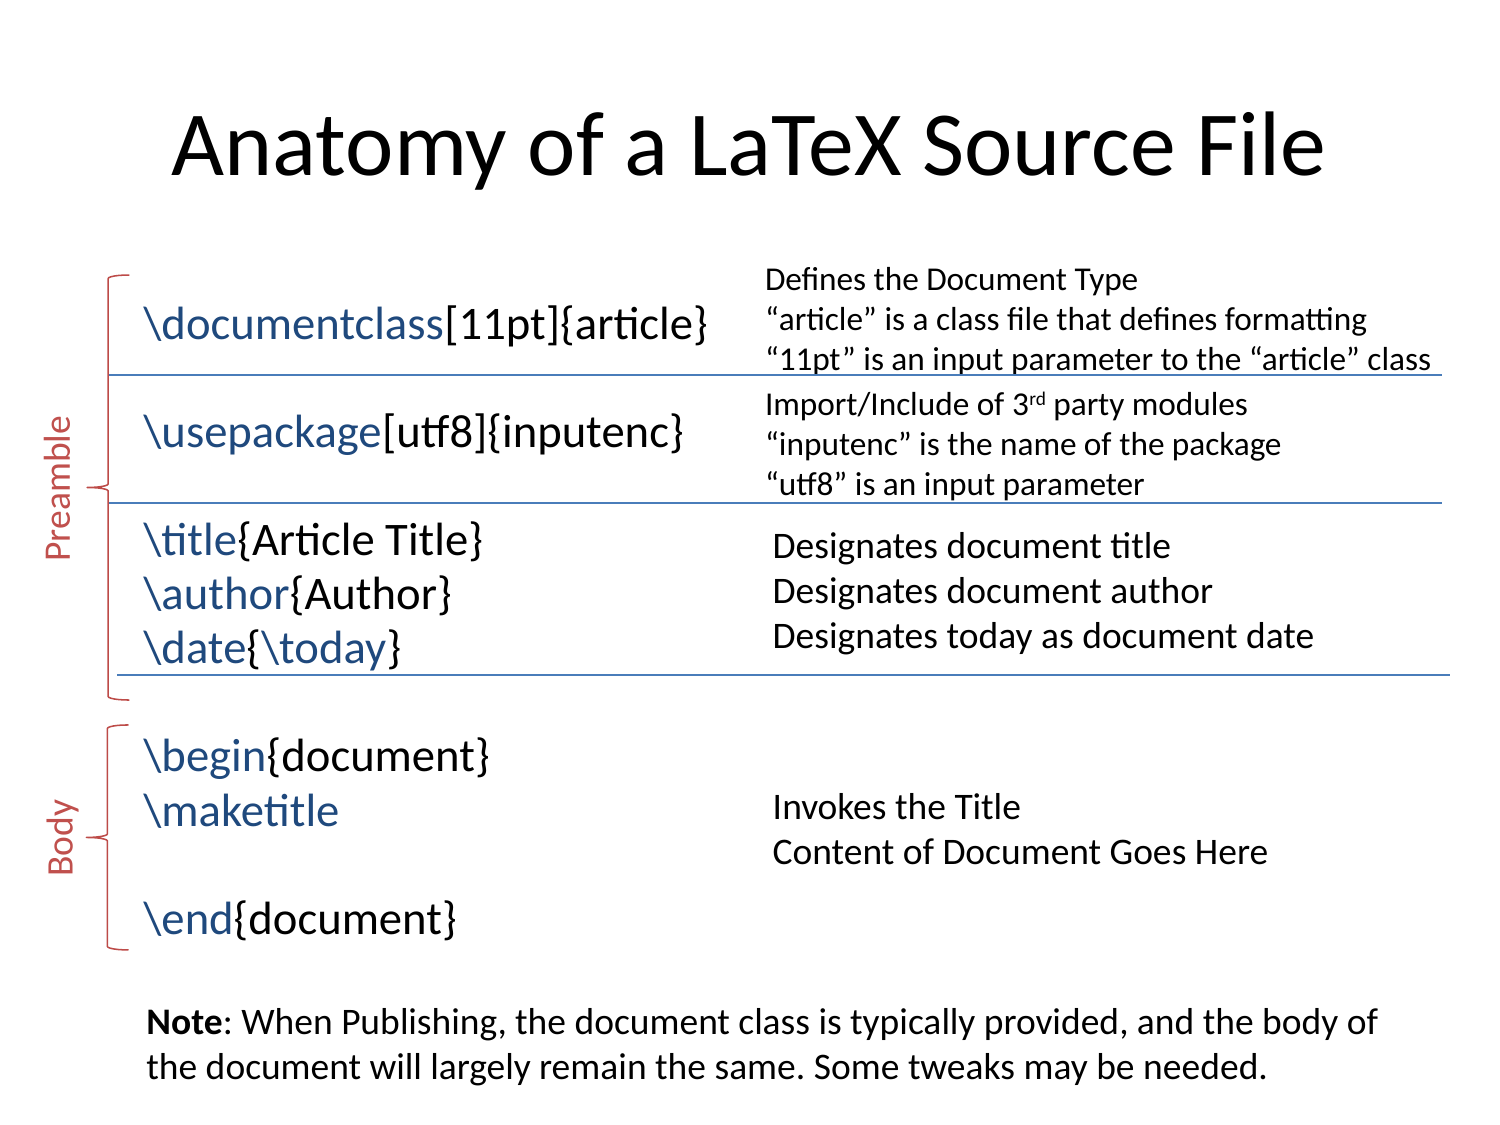

# Anatomy of a LaTeX Source File
Defines the Document Type
“article” is a class file that defines formatting
“11pt” is an input parameter to the “article” class

\documentclass[11pt]{article}

\usepackage[utf8]{inputenc}

\title{Article Title}
\author{Author}
\date{\today}

\begin{document}
\maketitle

\end{document}
Import/Include of 3rd party modules
“inputenc” is the name of the package
“utf8” is an input parameter
Preamble
Designates document title
Designates document author
Designates today as document date

Invokes the Title
Content of Document Goes Here
Body
Note: When Publishing, the document class is typically provided, and the body of the document will largely remain the same. Some tweaks may be needed.